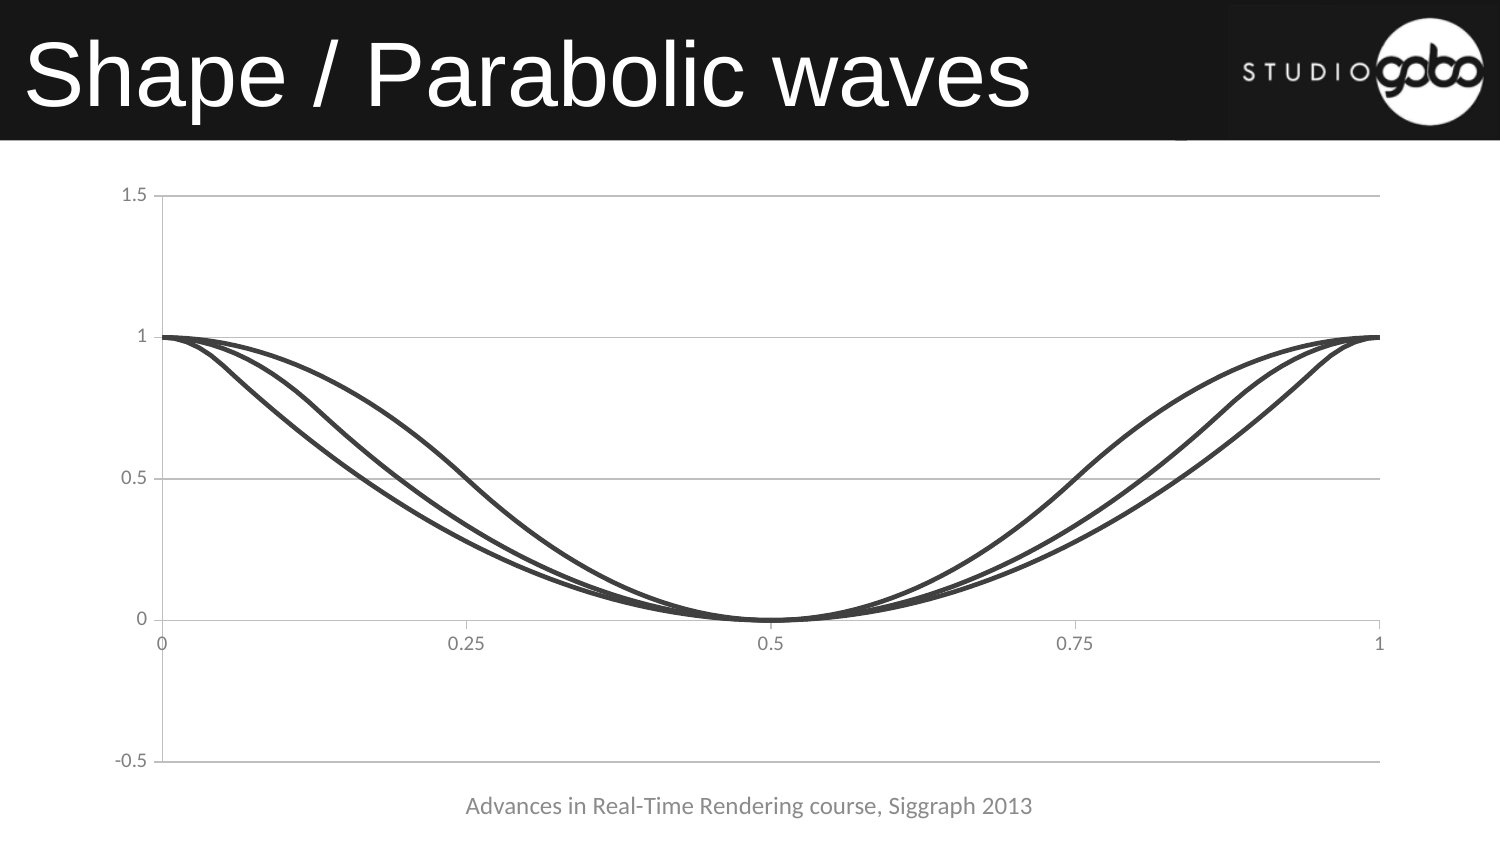

# Shape / Parabolic waves

### Chart

| Category | cap 0.05 | cap 0.127 | cap 0.25 |
|---|---|---|---|
Advances in Real-Time Rendering course, Siggraph 2013